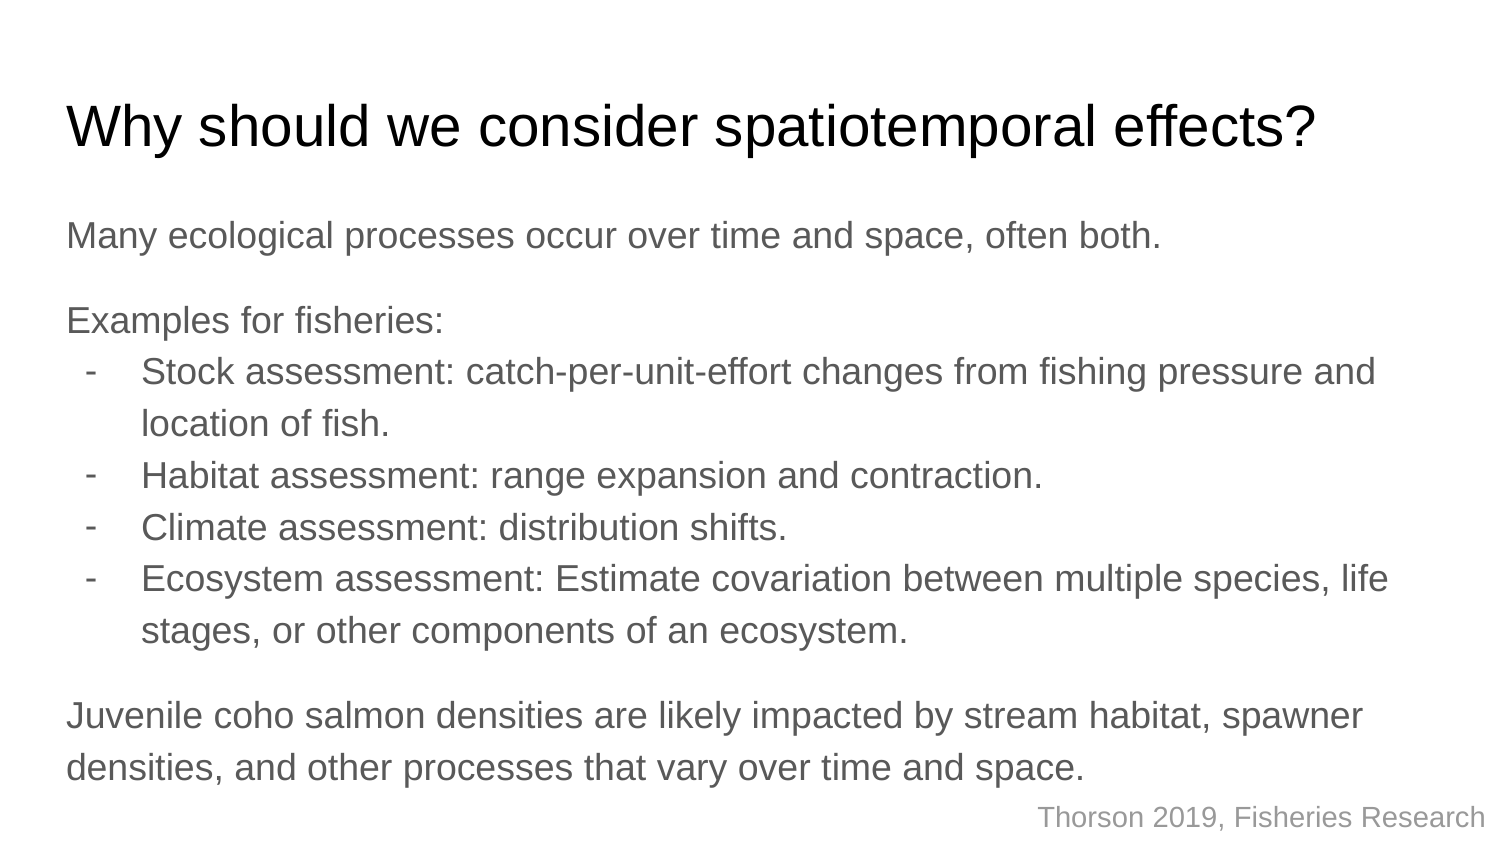

# Why should we consider spatiotemporal effects?
Many ecological processes occur over time and space, often both.
Examples for fisheries:
Stock assessment: catch-per-unit-effort changes from fishing pressure and location of fish.
Habitat assessment: range expansion and contraction.
Climate assessment: distribution shifts.
Ecosystem assessment: Estimate covariation between multiple species, life stages, or other components of an ecosystem.
Juvenile coho salmon densities are likely impacted by stream habitat, spawner densities, and other processes that vary over time and space.
Thorson 2019, Fisheries Research